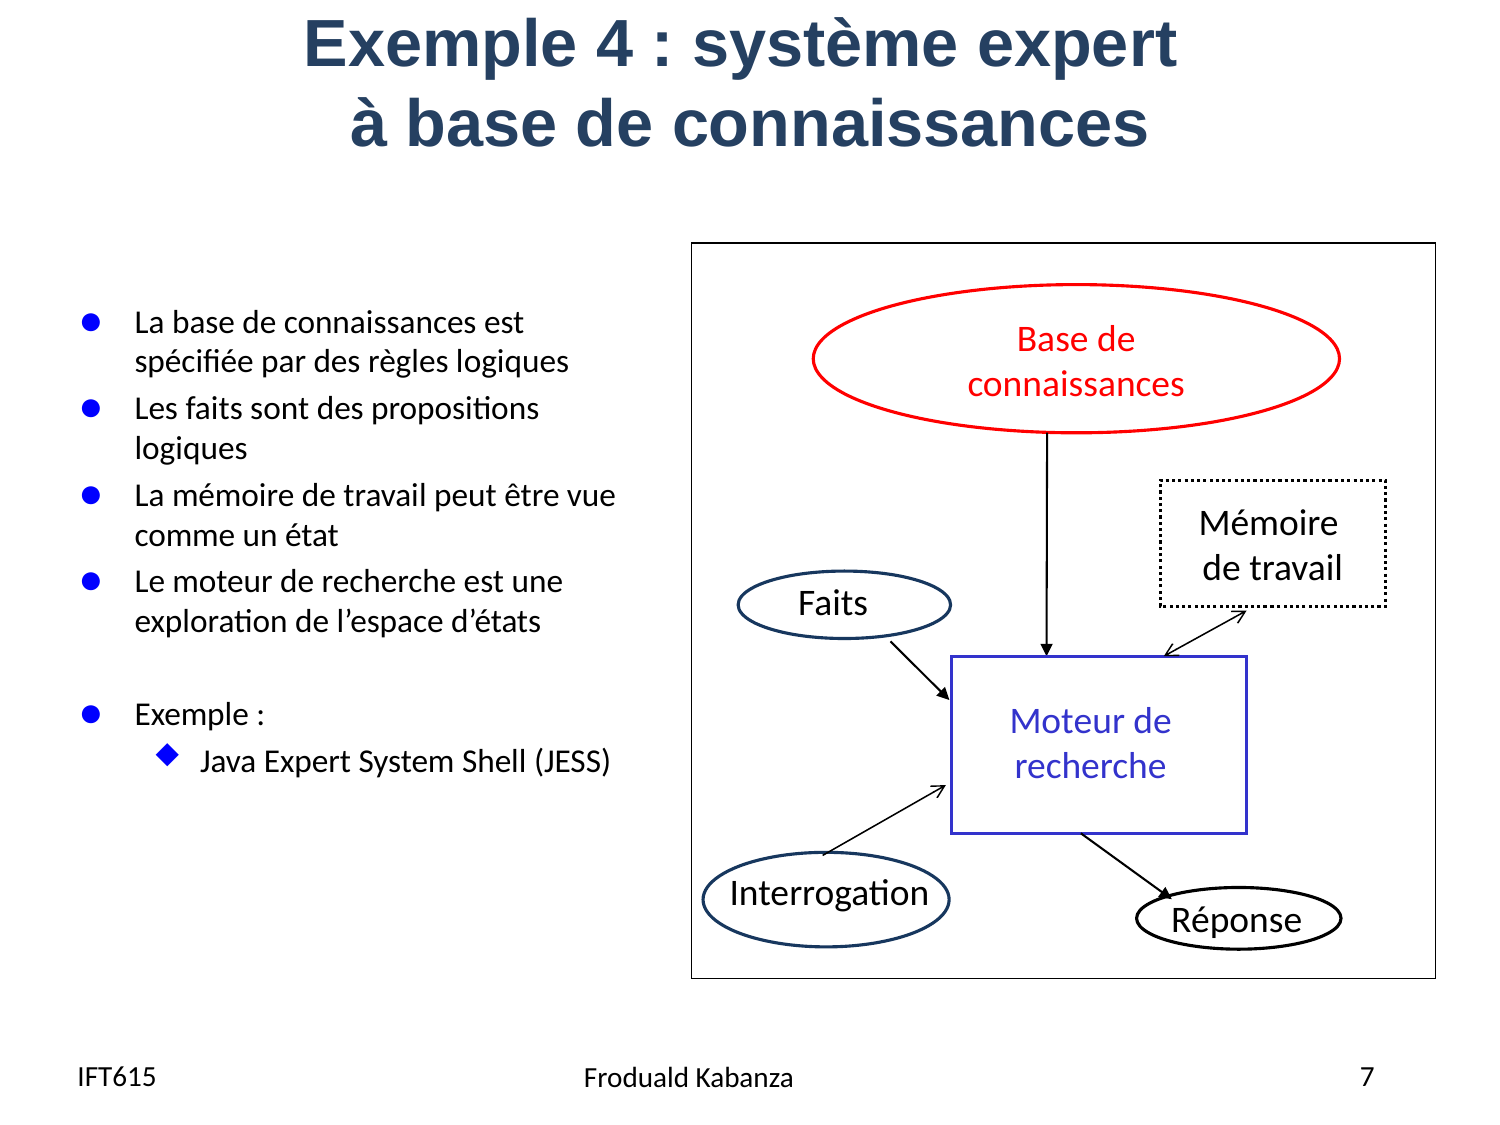

# Exemple 4 : système expert à base de connaissances

Mémoire
de travail

Faits

Moteur de recherche

Réponse
Interrogation

Base de connaissances
La base de connaissances est spécifiée par des règles logiques
Les faits sont des propositions logiques
La mémoire de travail peut être vue comme un état
Le moteur de recherche est une exploration de l’espace d’états

Exemple :
Java Expert System Shell (JESS)

IFT615
7
Froduald Kabanza